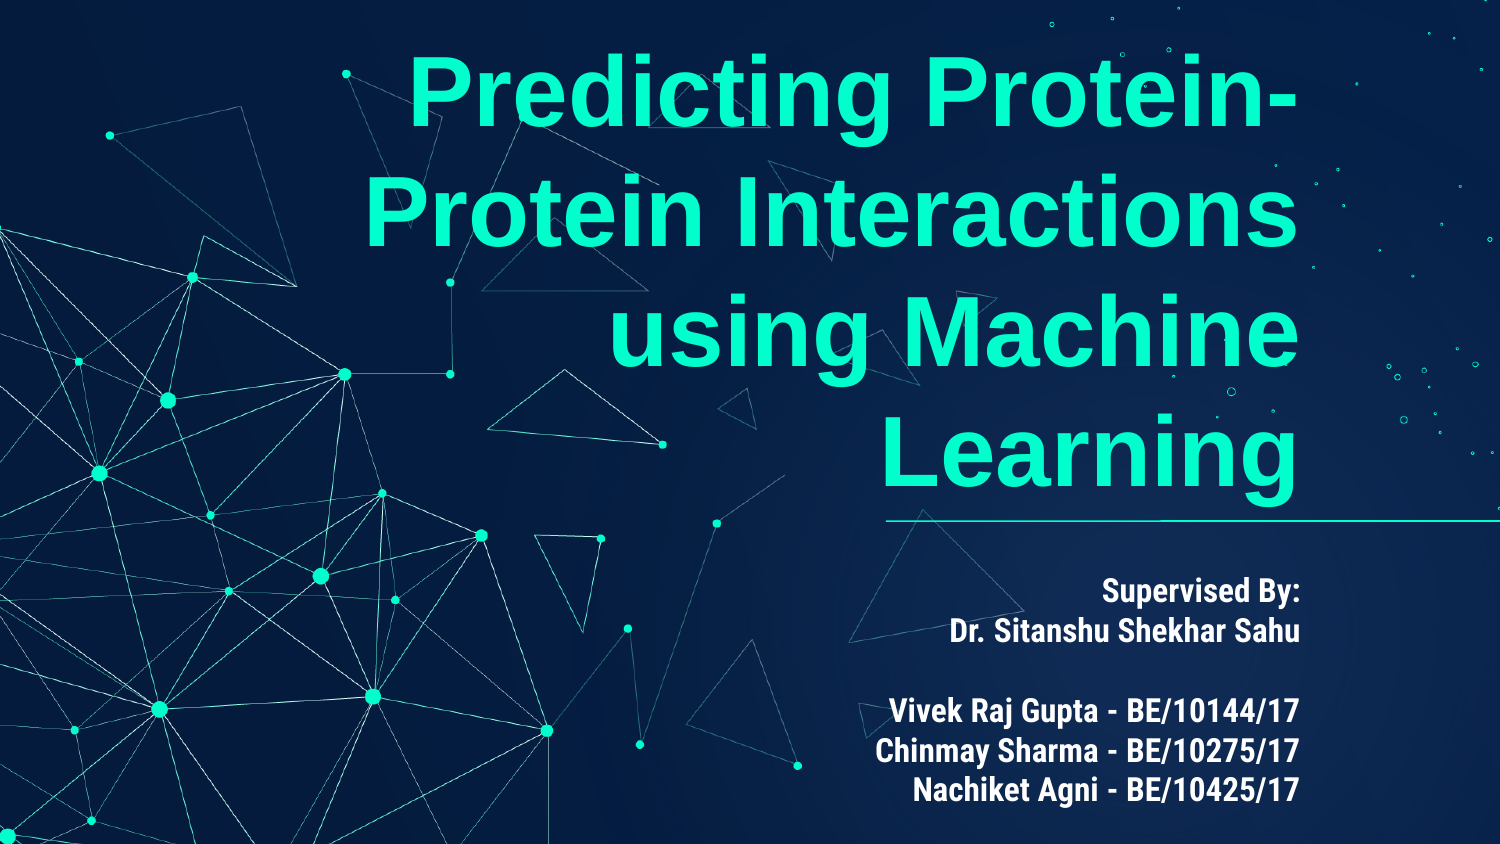

# Predicting Protein-Protein Interactions using Machine Learning
Supervised By:
Dr. Sitanshu Shekhar Sahu

Vivek Raj Gupta - BE/10144/17
Chinmay Sharma - BE/10275/17
Nachiket Agni - BE/10425/17